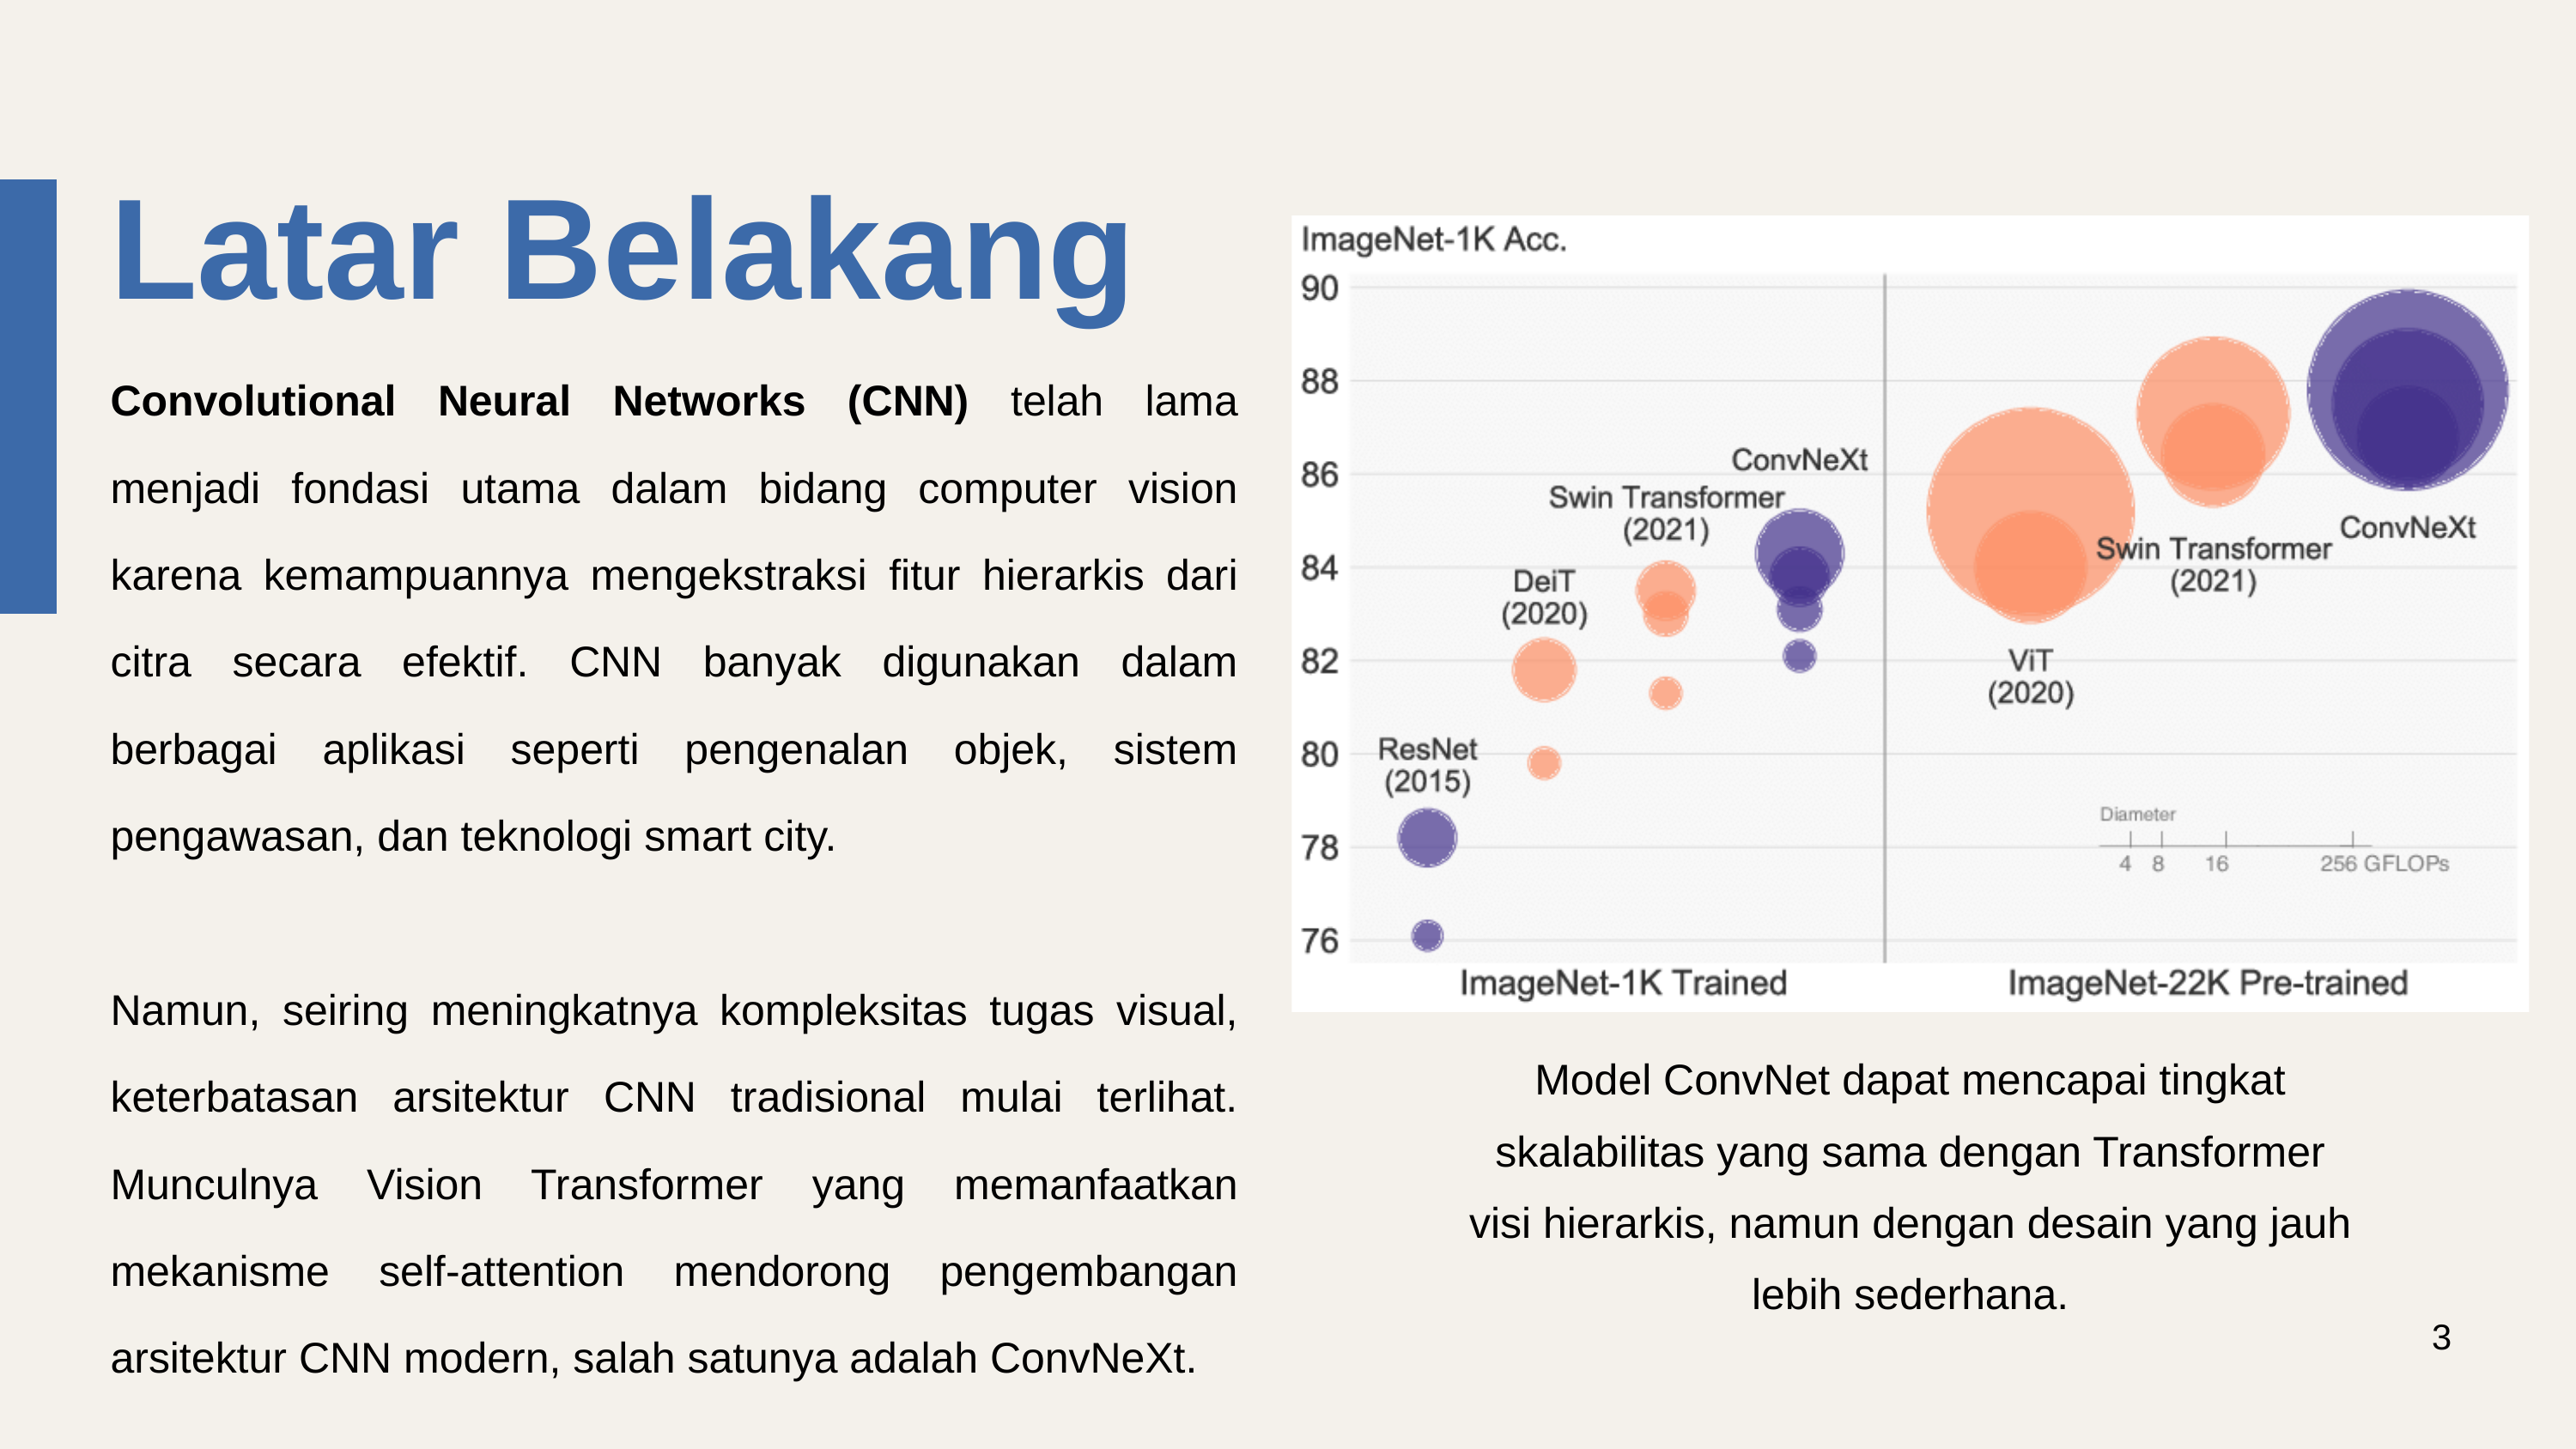

Latar Belakang

Convolutional Neural Networks (CNN) telah lama menjadi fondasi utama dalam bidang computer vision karena kemampuannya mengekstraksi fitur hierarkis dari citra secara efektif. CNN banyak digunakan dalam berbagai aplikasi seperti pengenalan objek, sistem pengawasan, dan teknologi smart city.

Namun, seiring meningkatnya kompleksitas tugas visual, keterbatasan arsitektur CNN tradisional mulai terlihat. Munculnya Vision Transformer yang memanfaatkan mekanisme self-attention mendorong pengembangan arsitektur CNN modern, salah satunya adalah ConvNeXt.

Model ConvNet dapat mencapai tingkat skalabilitas yang sama dengan Transformer visi hierarkis, namun dengan desain yang jauh lebih sederhana.
3